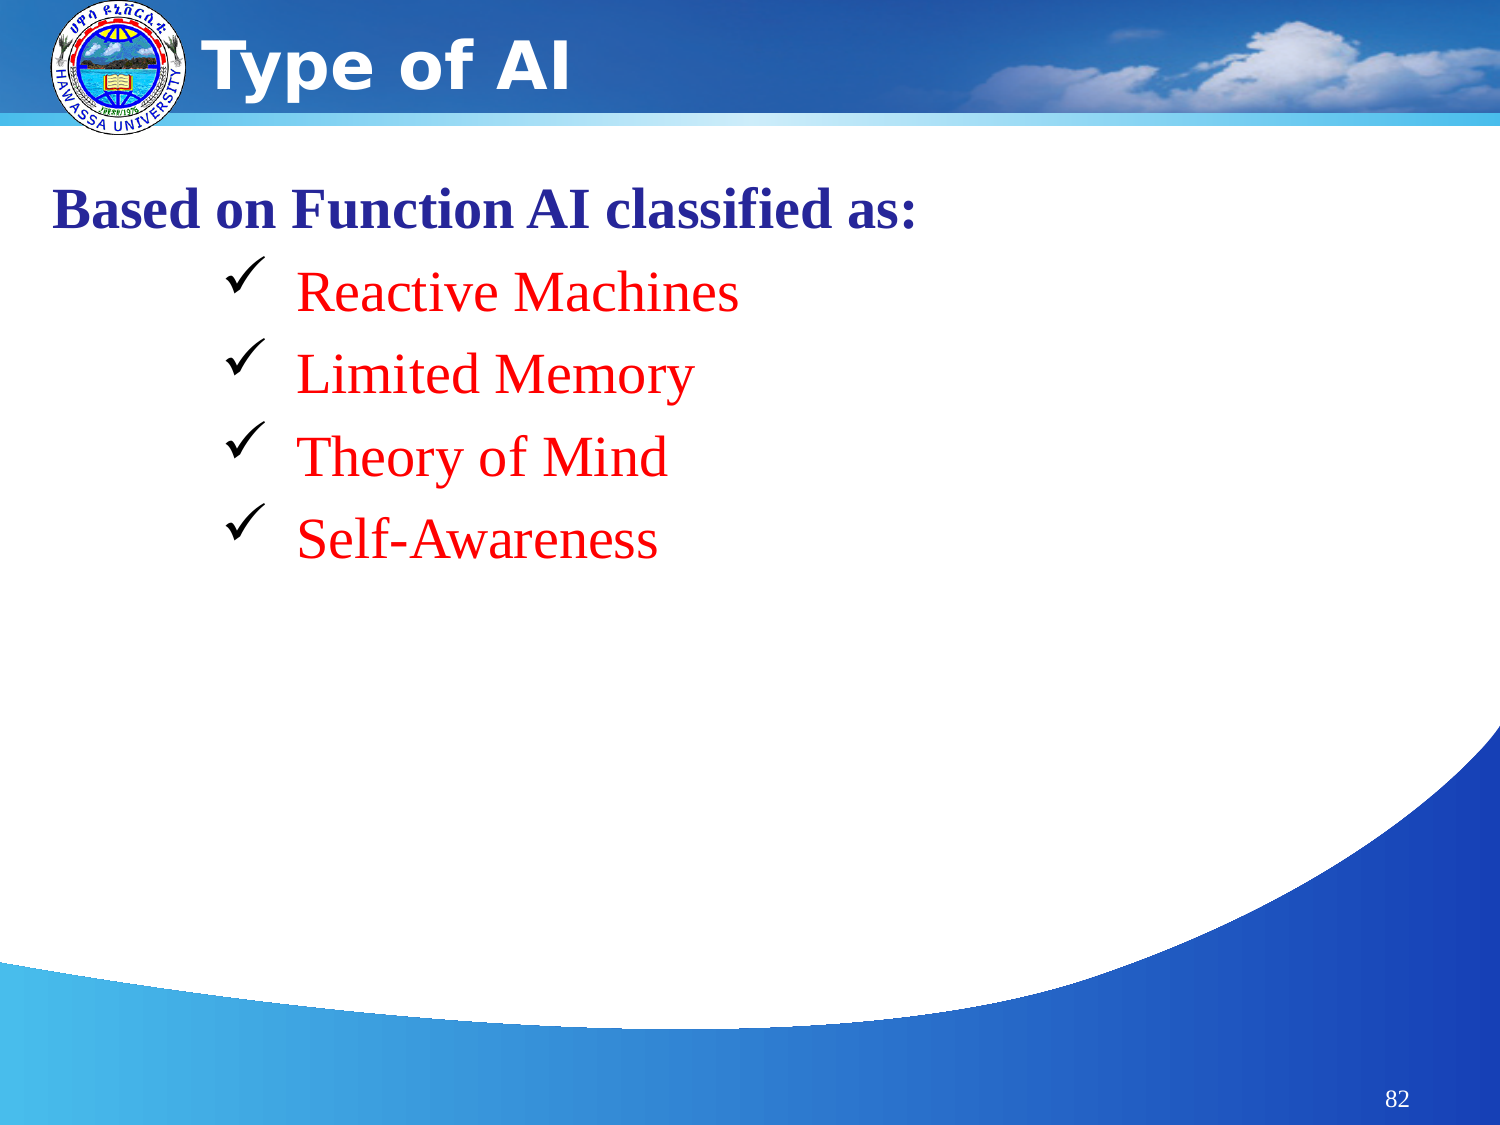

# Type of AI
Based on Function AI classified as:
Reactive Machines
Limited Memory
Theory of Mind
Self-Awareness

82